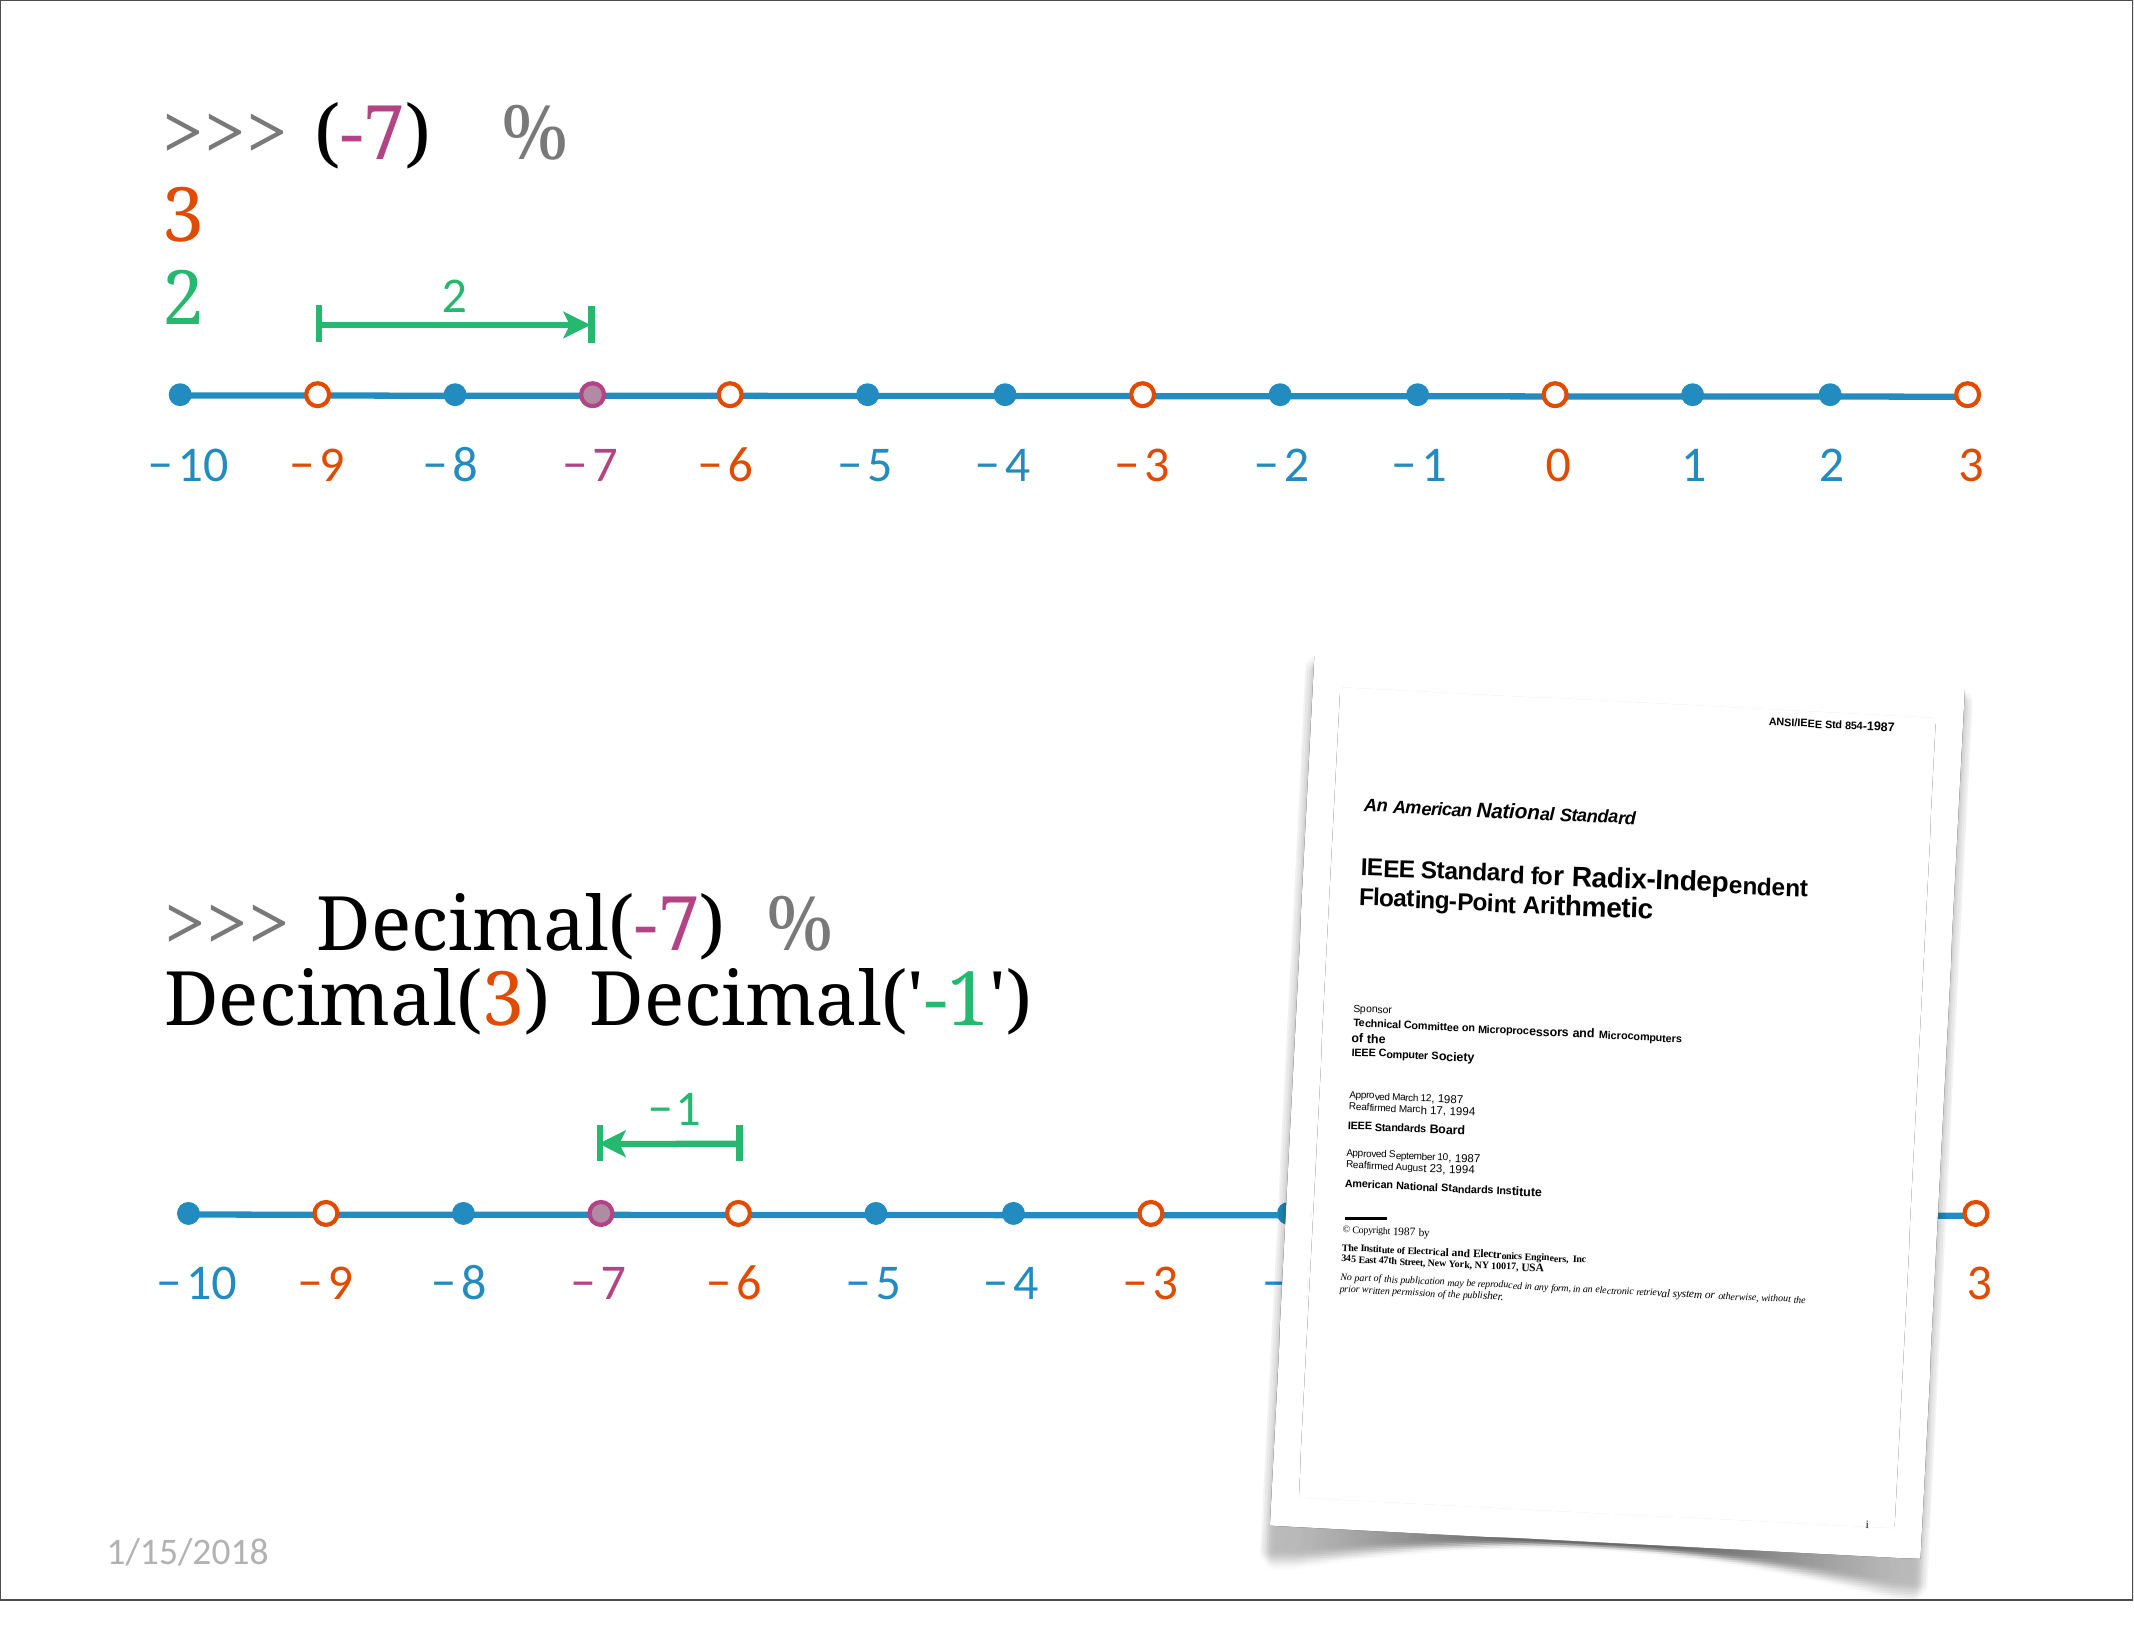

# >>>	(-7)	%	3
2
2

−10	−9	−8	−7	−6	−5	−4	−3	−2	−1	0
1
2
3

ANSI/IEEE Std 854-1987
An American National Standard
IEEE Standard for Radix-Independent
>>>	Decimal(-7)	%	Decimal(3)  Decimal('-1')
−1
Floating-Point Arithmetic
Sponsor
Technical Committee on Microprocessors and Microcomputers
of the
IEEE Computer Society
Approved March 12, 1987
Reaffirmed March 17, 1994
IEEE Standards Board

Approved September 10, 1987
Reaffirmed August 23, 1994
American National Standards Institute

© Copyright 1987 by
−10	−9	−8	−7	−6	−5	−4	−3	−2	−1	0
1
2
3
The Institute of Electrical and Electronics Engineers, Inc
345 East 47th Street, New York, NY 10017, USA
No part of this publication may be reproduced in any form, in an electronic retrieval system or otherwise, without the
prior written permission of the publisher.
i
1/15/2018